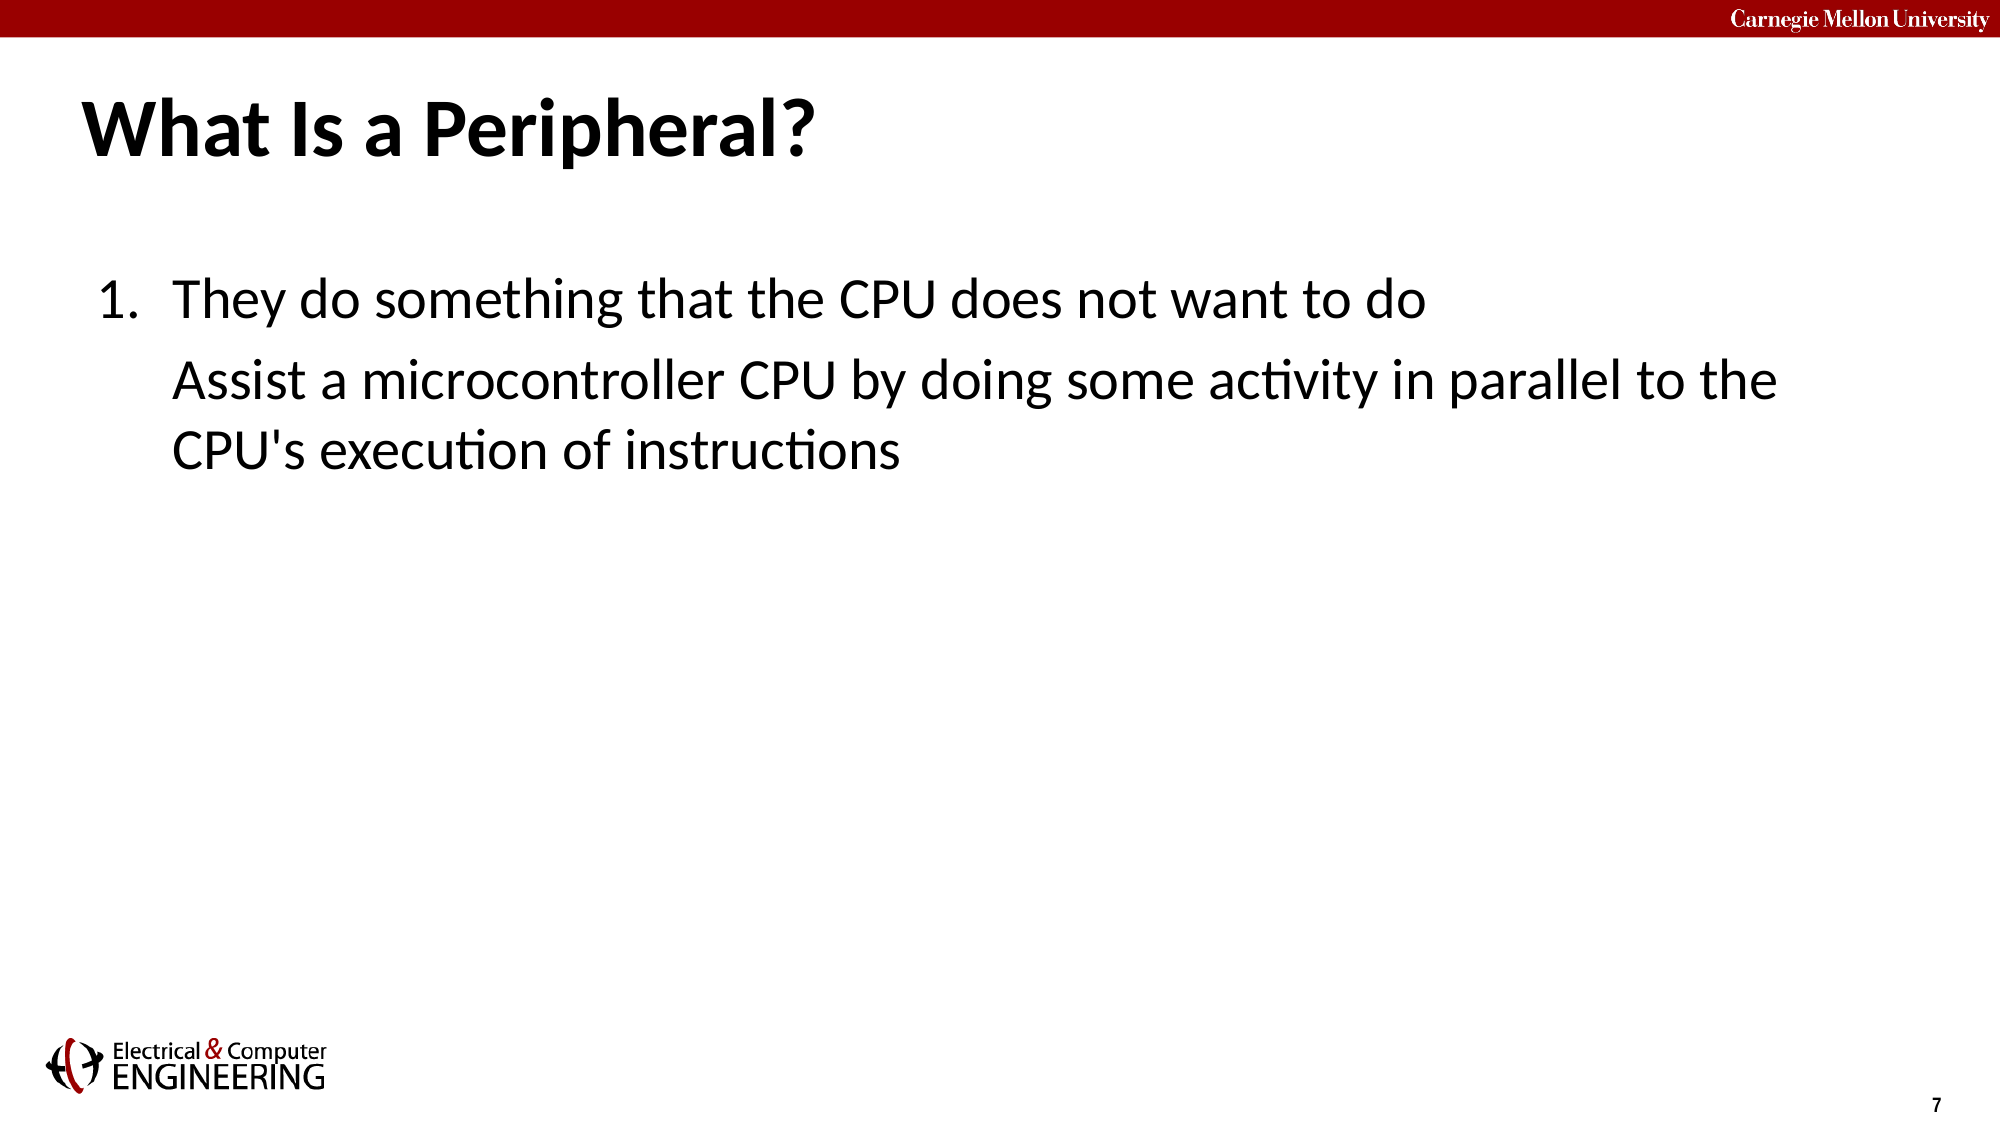

# What Is a Peripheral?
1.	They do something that the CPU does not want to do
	Assist a microcontroller CPU by doing some activity in parallel to the CPU's execution of instructions